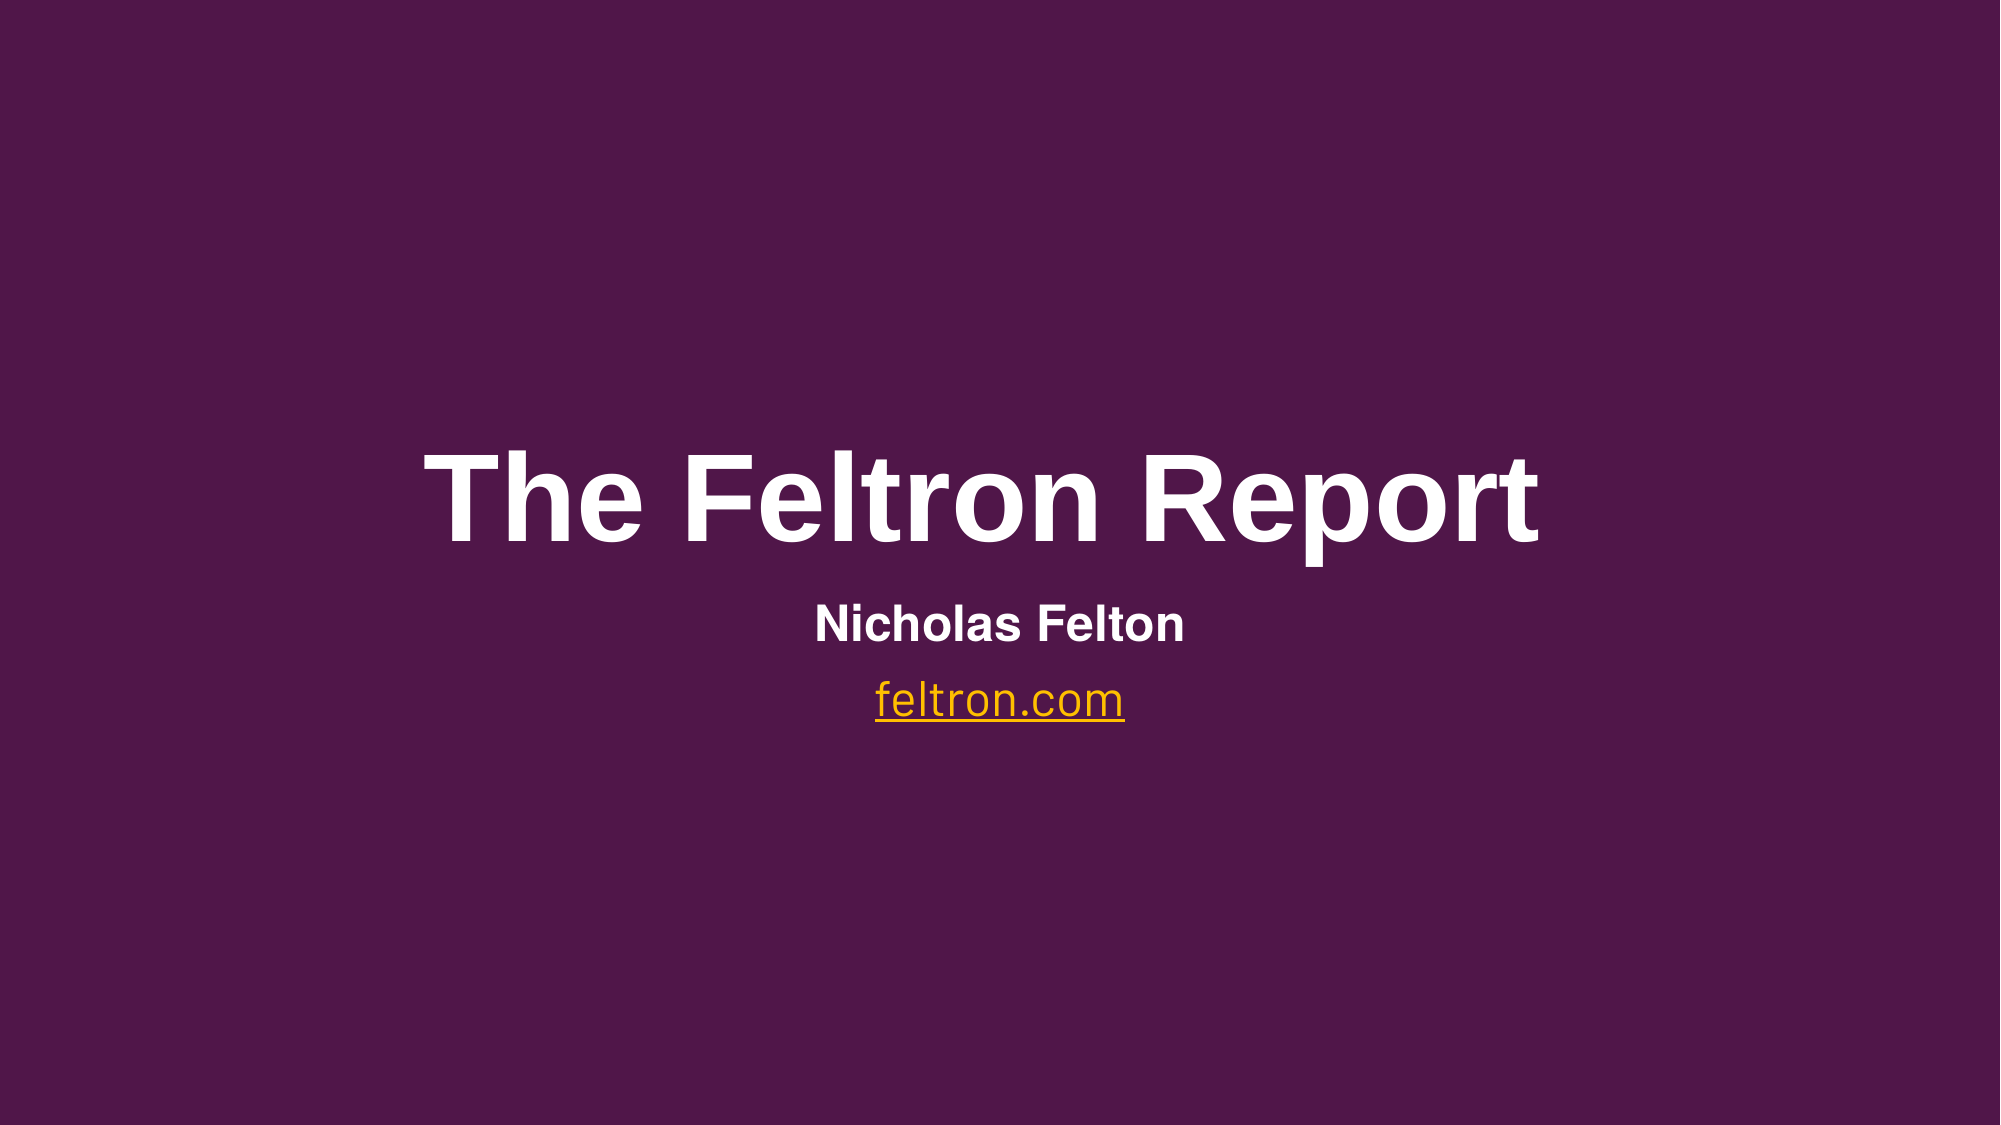

# The Feltron Report
Nicholas Felton
feltron.com